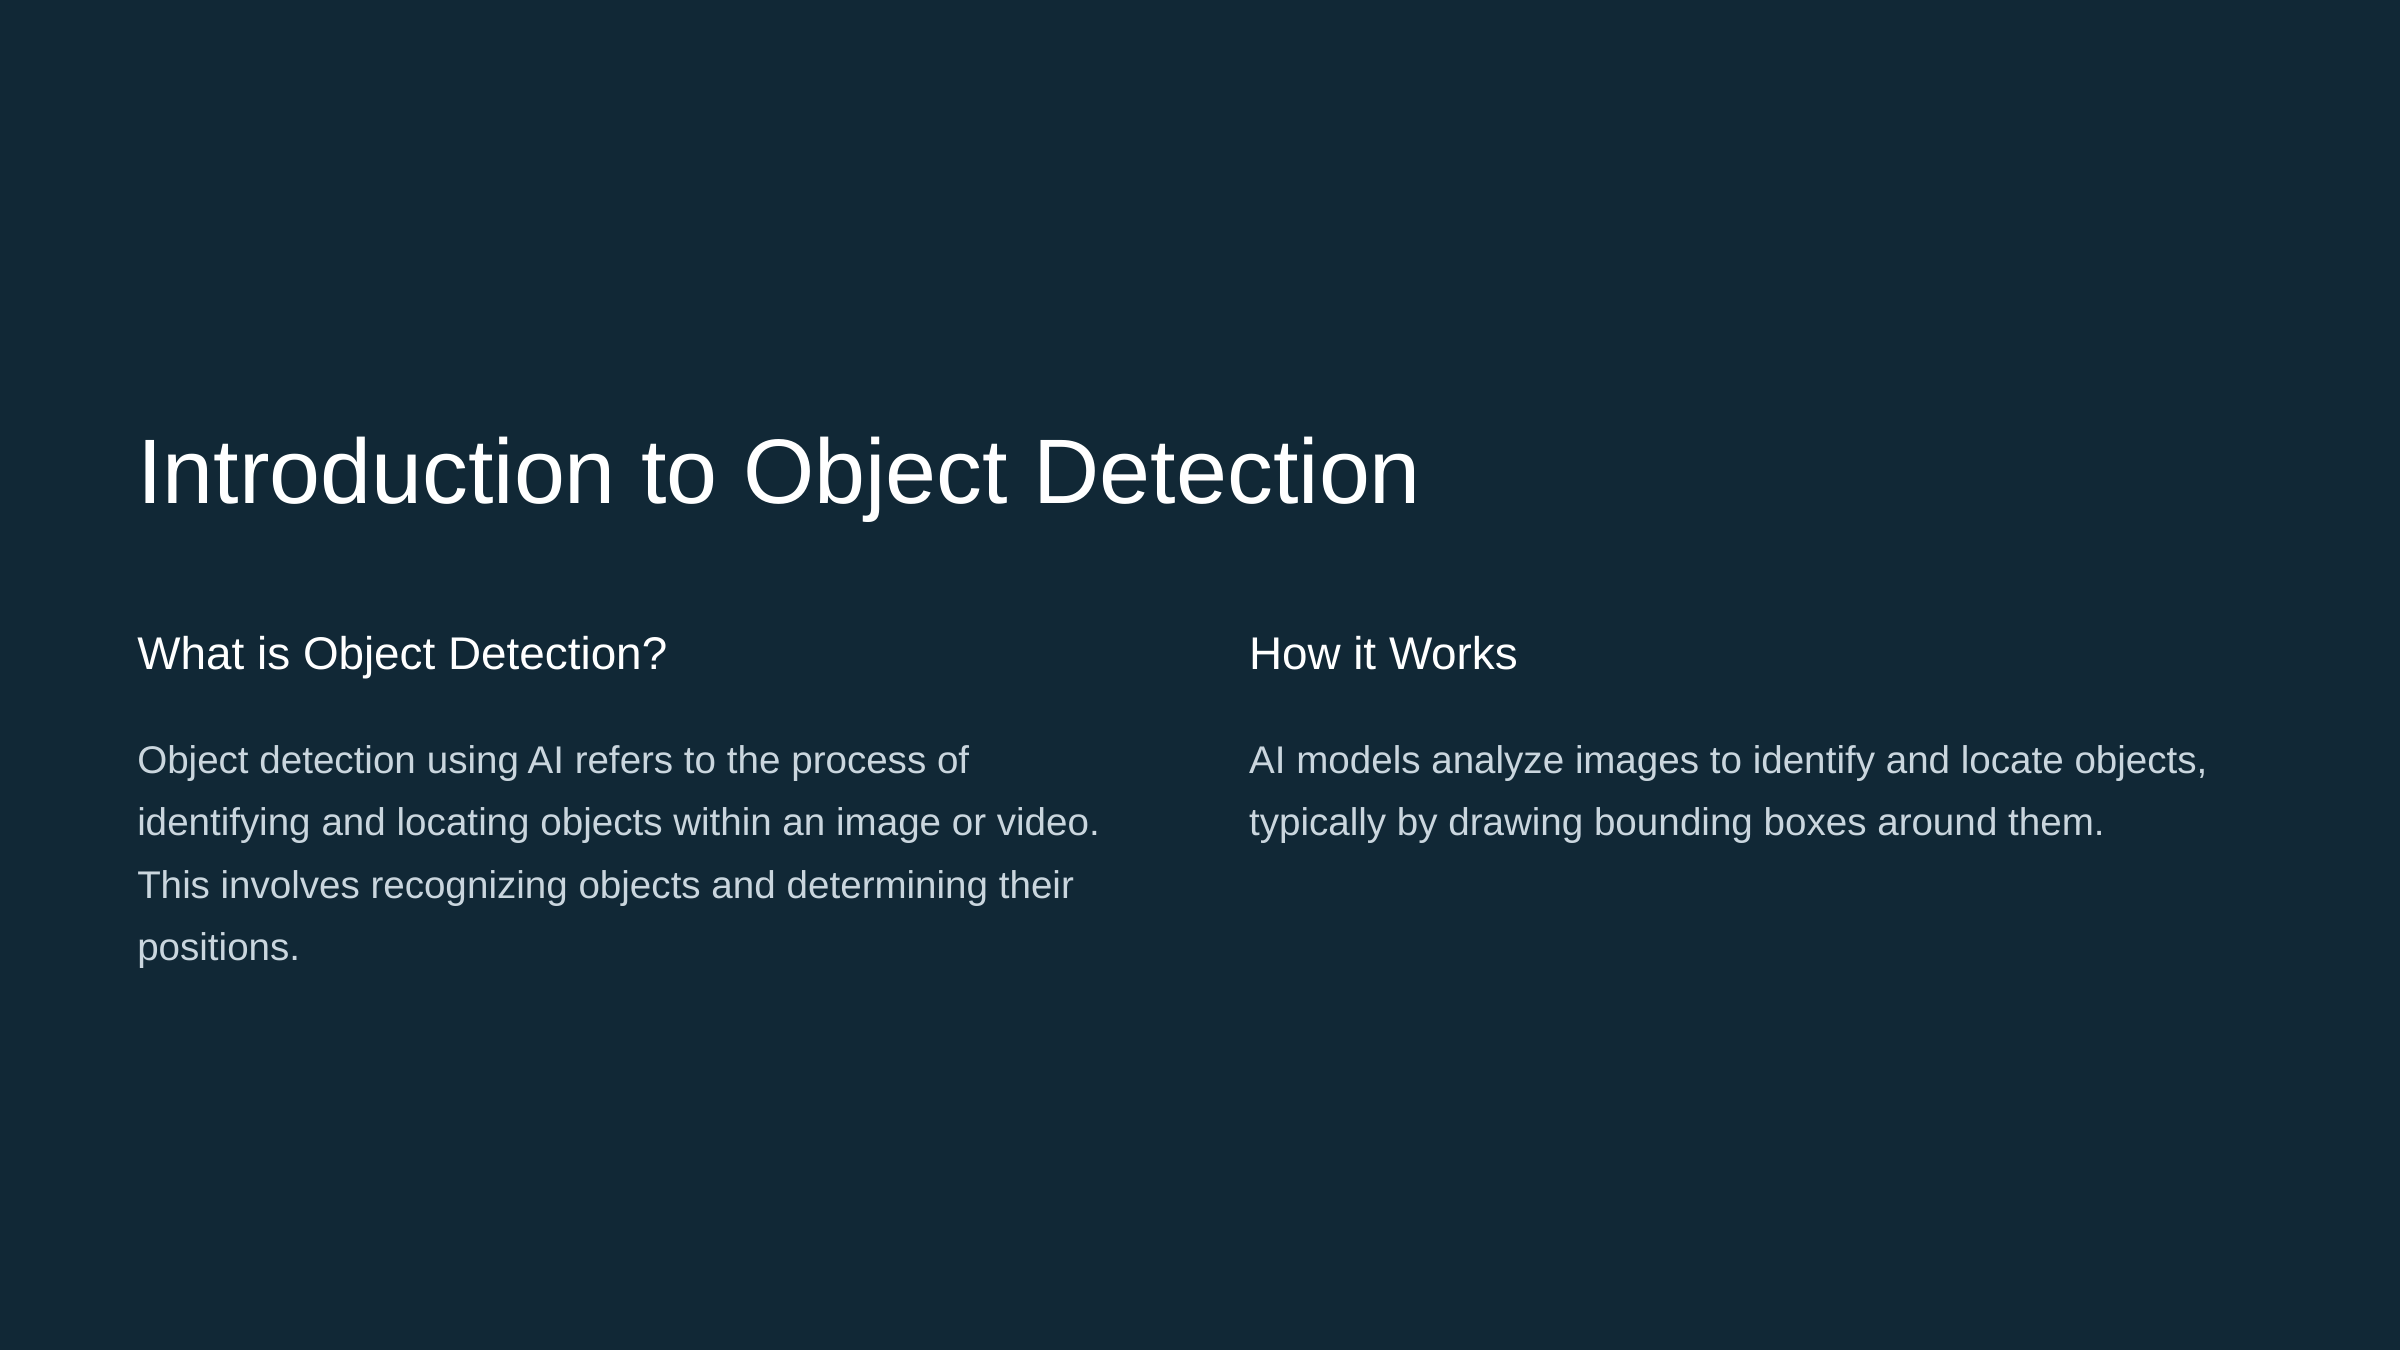

Introduction to Object Detection
What is Object Detection?
How it Works
Object detection using AI refers to the process of identifying and locating objects within an image or video. This involves recognizing objects and determining their positions.
AI models analyze images to identify and locate objects, typically by drawing bounding boxes around them.